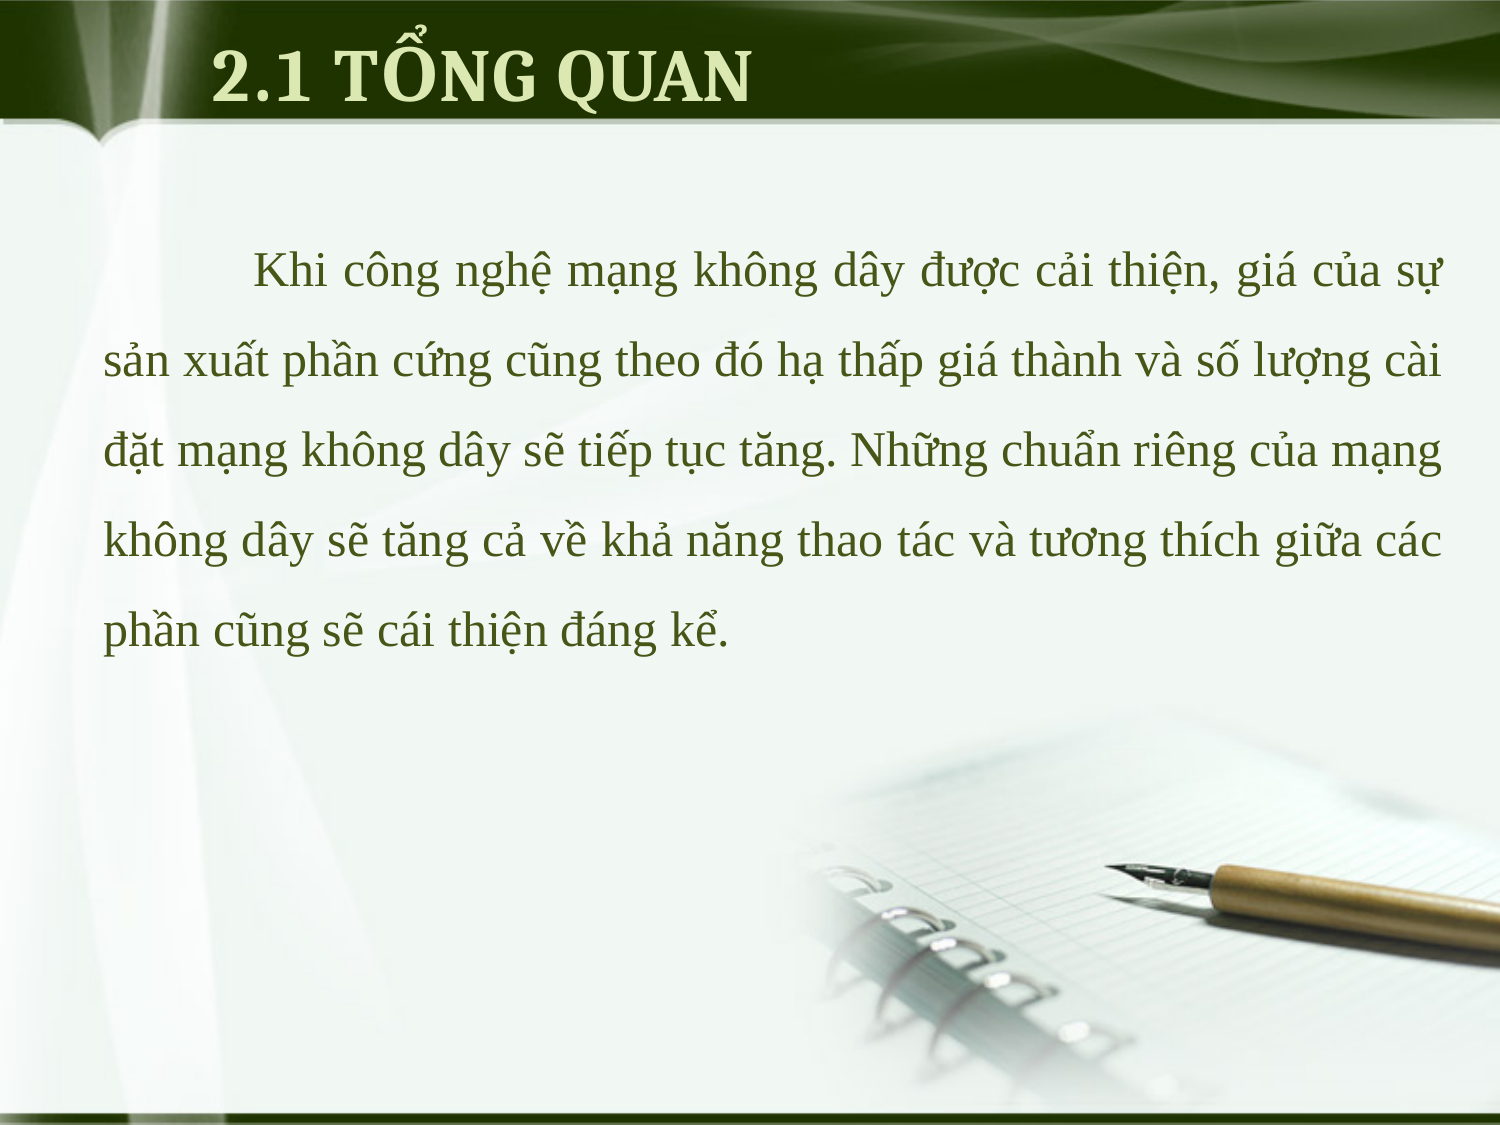

# 2.1 TỔNG QUAN
	Khi công nghệ mạng không dây được cải thiện, giá của sự sản xuất phần cứng cũng theo đó hạ thấp giá thành và số lượng cài đặt mạng không dây sẽ tiếp tục tăng. Những chuẩn riêng của mạng không dây sẽ tăng cả về khả năng thao tác và tương thích giữa các phần cũng sẽ cái thiện đáng kể.